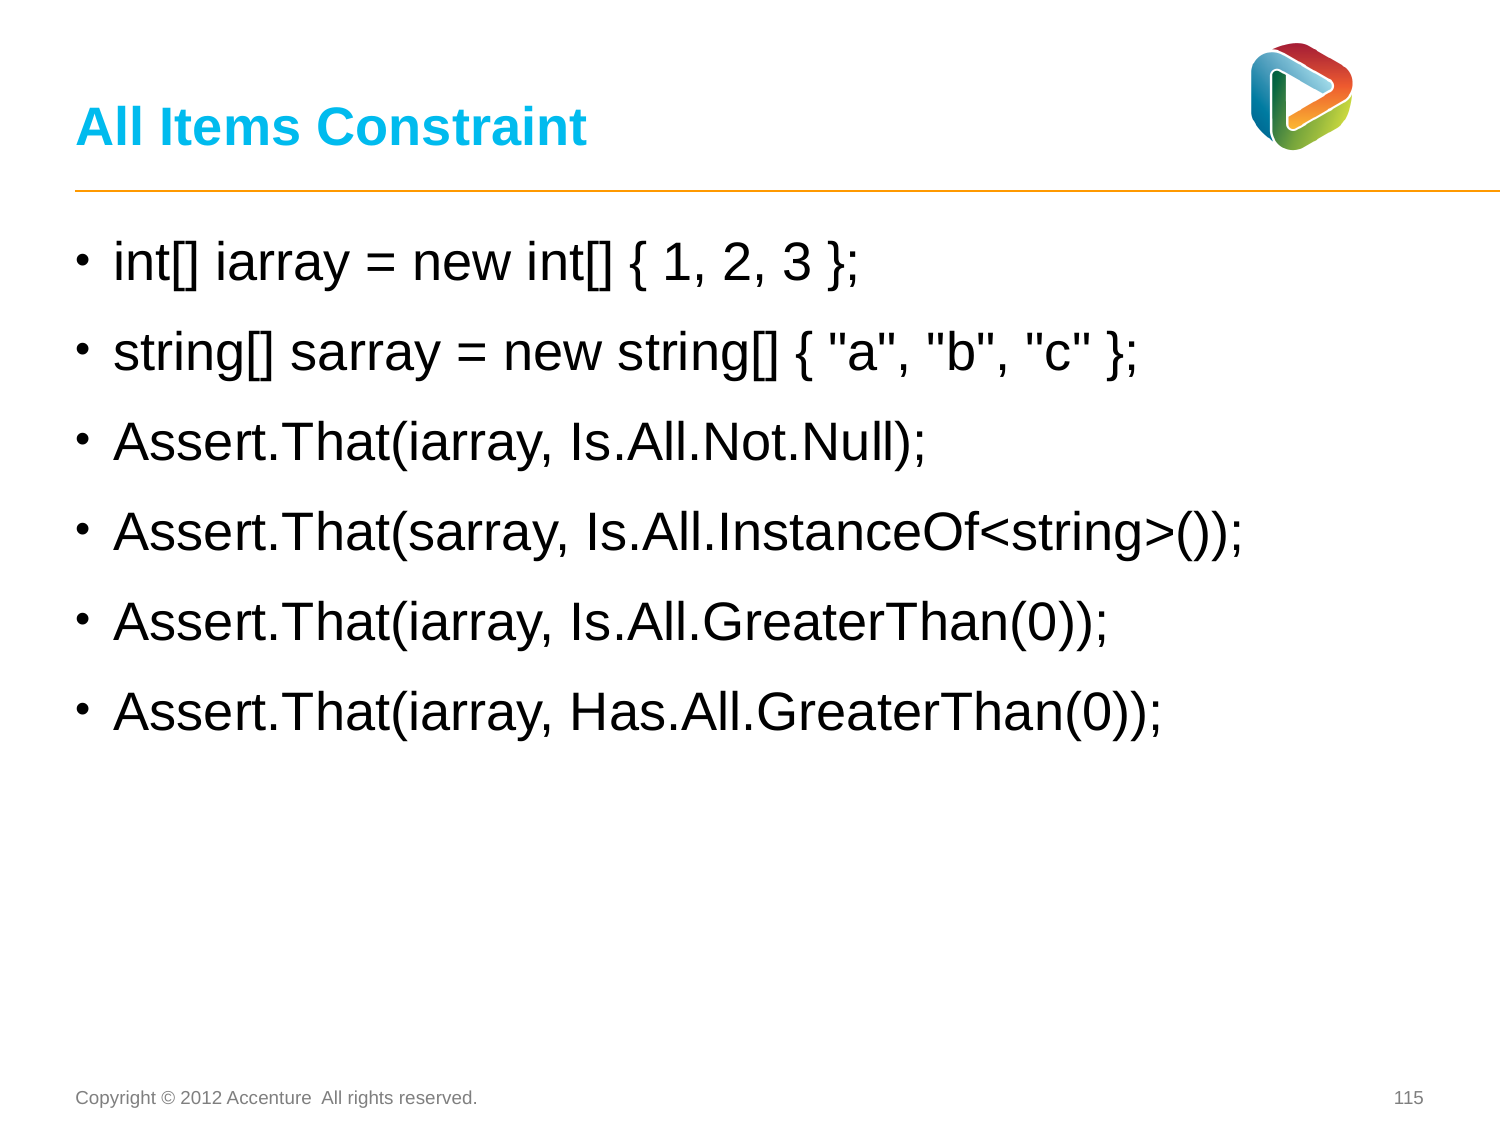

# All Items Constraint
int[] iarray = new int[] { 1, 2, 3 };
string[] sarray = new string[] { "a", "b", "c" };
Assert.That(iarray, Is.All.Not.Null);
Assert.That(sarray, Is.All.InstanceOf<string>());
Assert.That(iarray, Is.All.GreaterThan(0));
Assert.That(iarray, Has.All.GreaterThan(0));